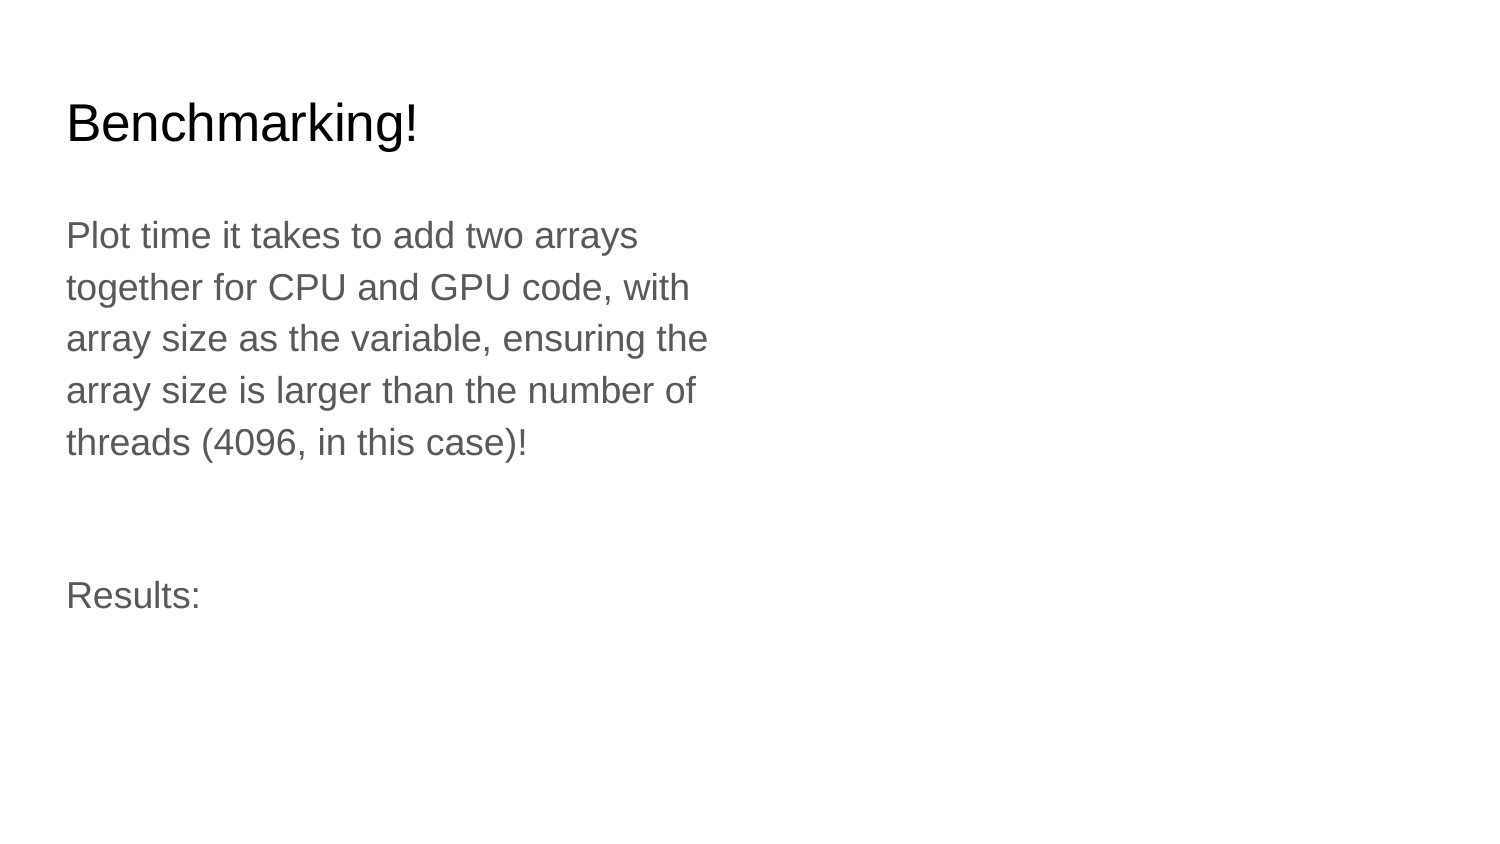

# Benchmarking!
Plot time it takes to add two arrays together for CPU and GPU code, with array size as the variable, ensuring the array size is larger than the number of threads (4096, in this case)!

Results: